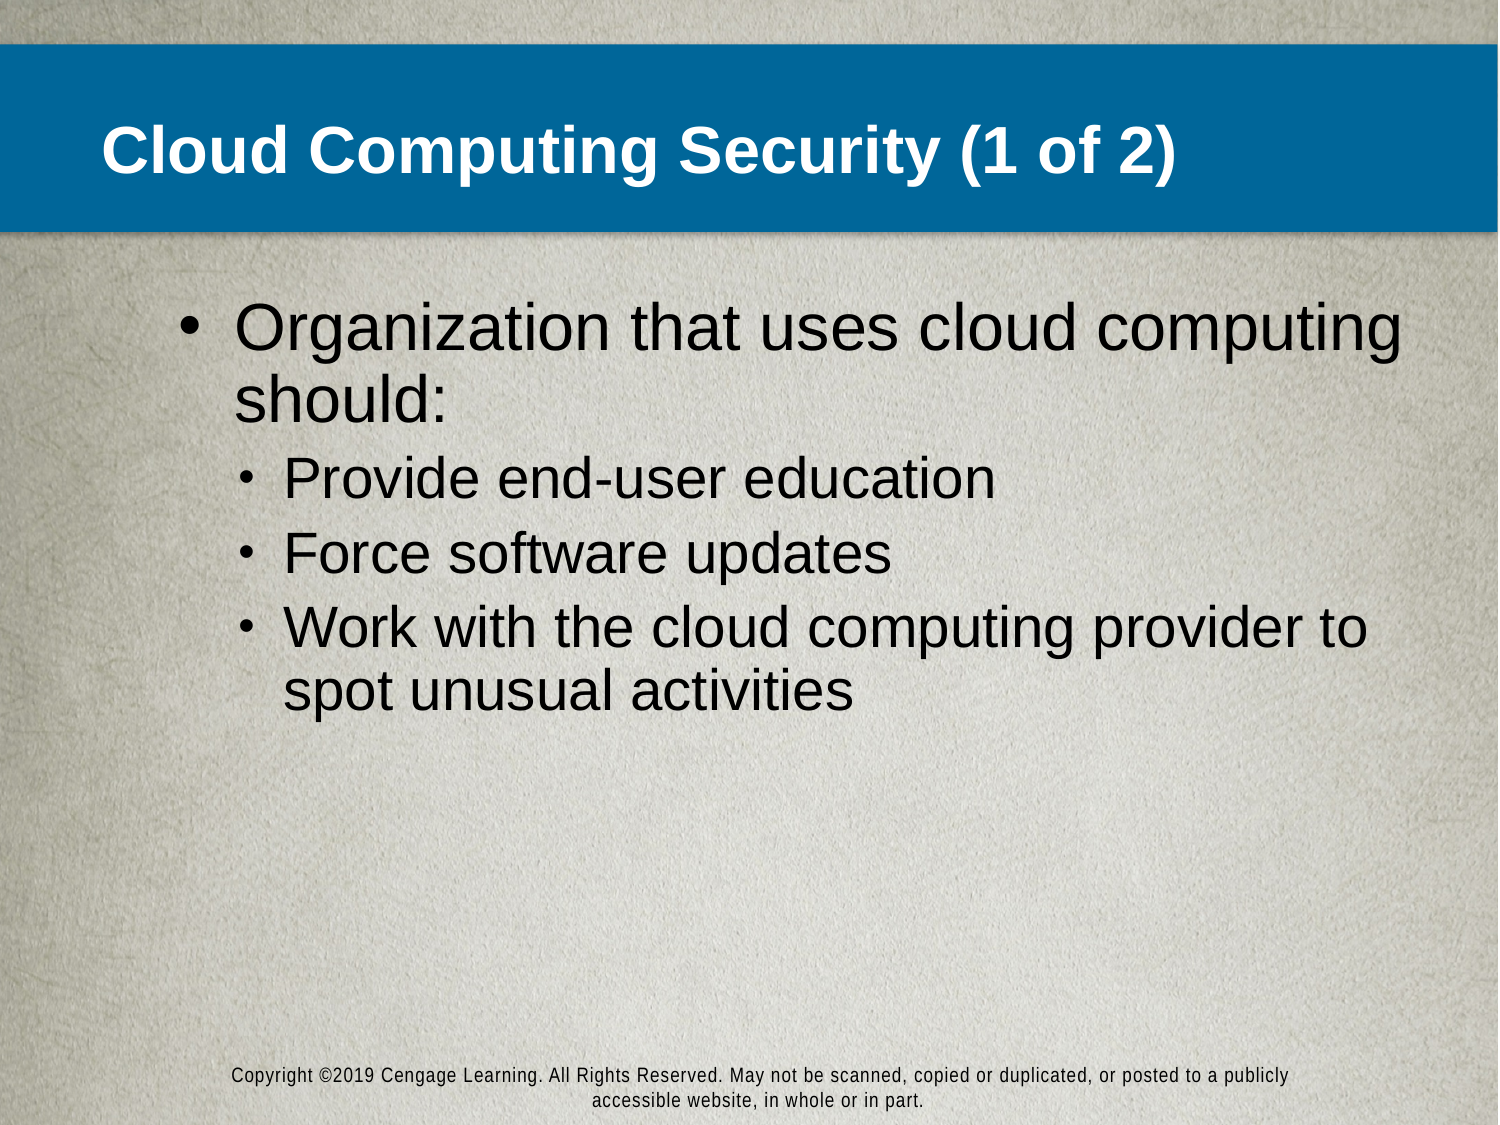

# Cloud Computing Security (1 of 2)
Organization that uses cloud computing should:
Provide end-user education
Force software updates
Work with the cloud computing provider to spot unusual activities